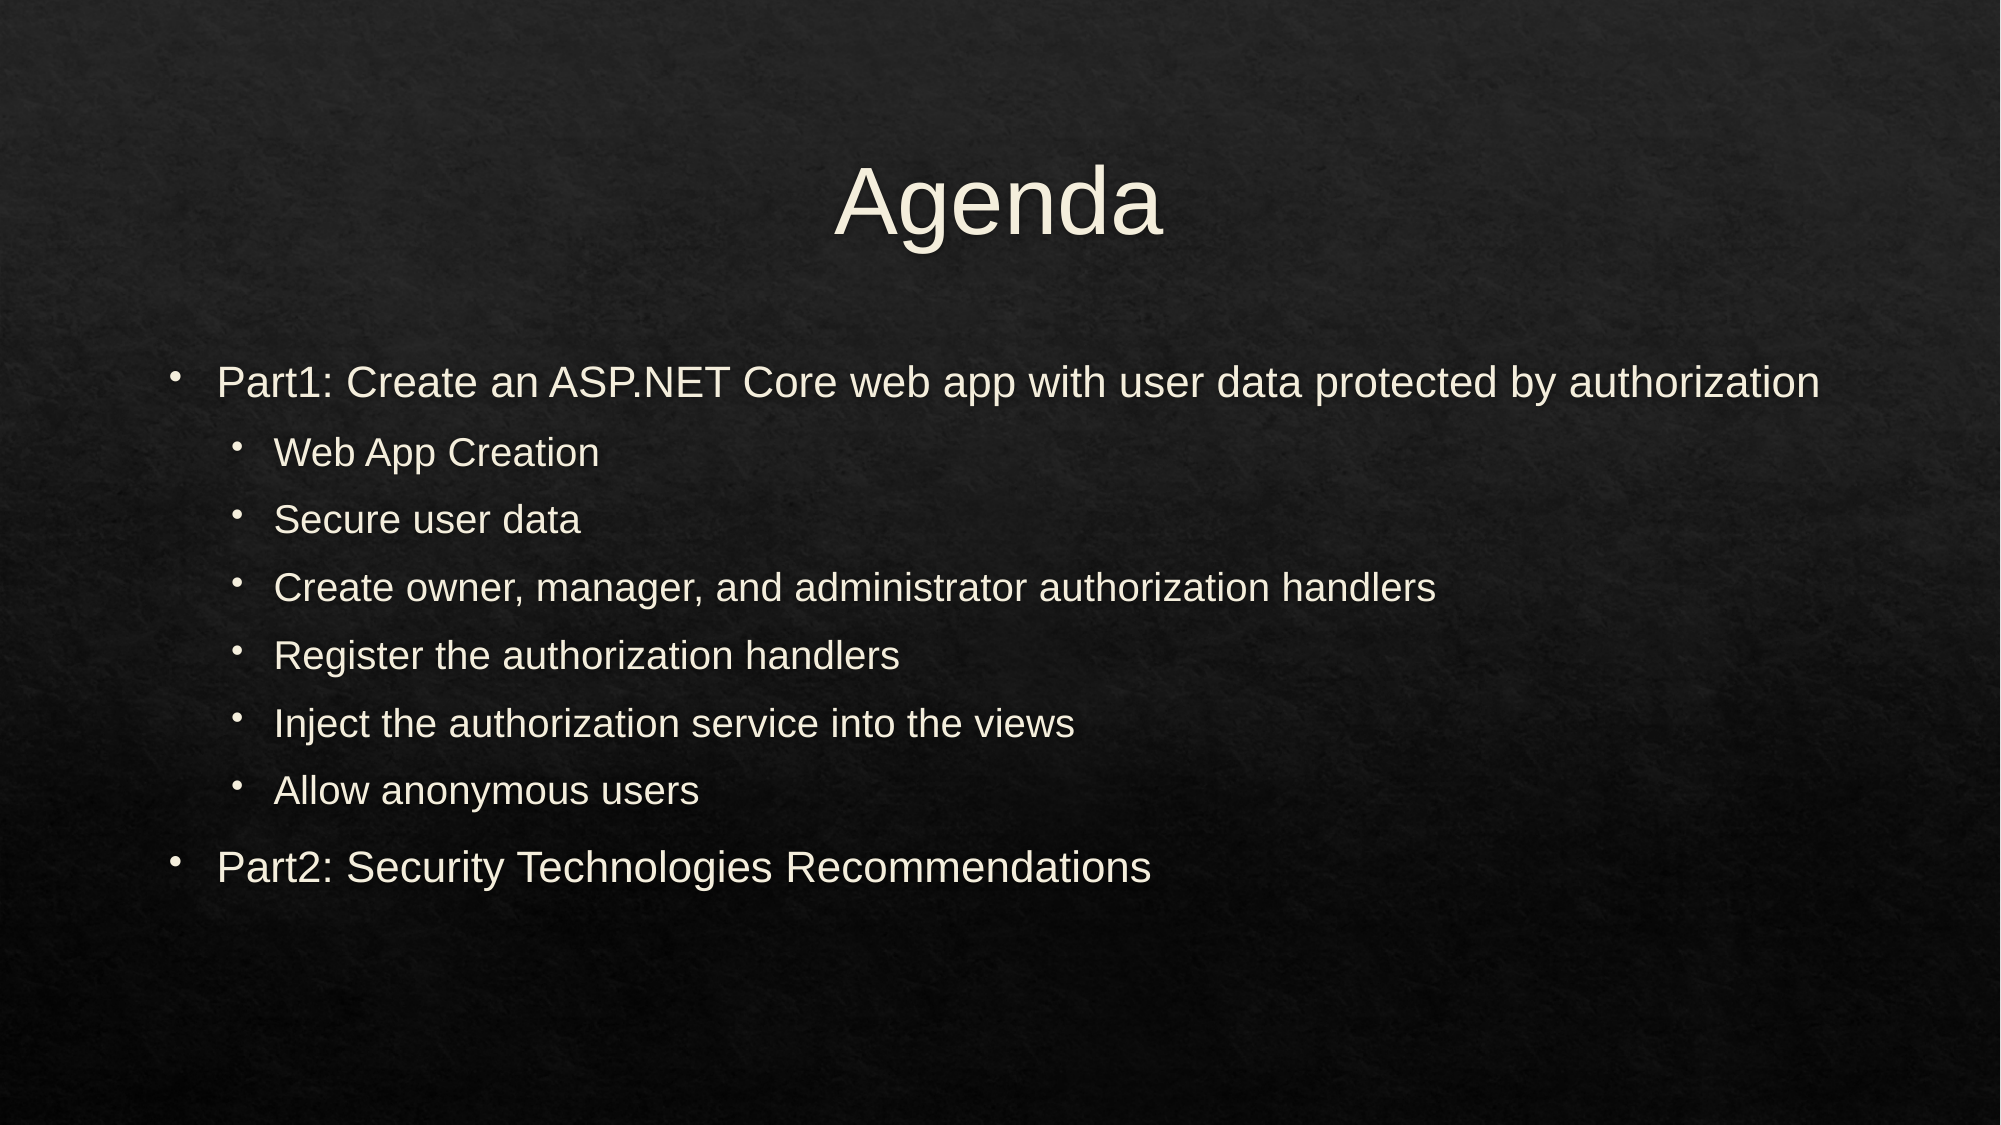

# Agenda
Part1: Create an ASP.NET Core web app with user data protected by authorization
Web App Creation
Secure user data
Create owner, manager, and administrator authorization handlers
Register the authorization handlers
Inject the authorization service into the views
Allow anonymous users
Part2: Security Technologies Recommendations